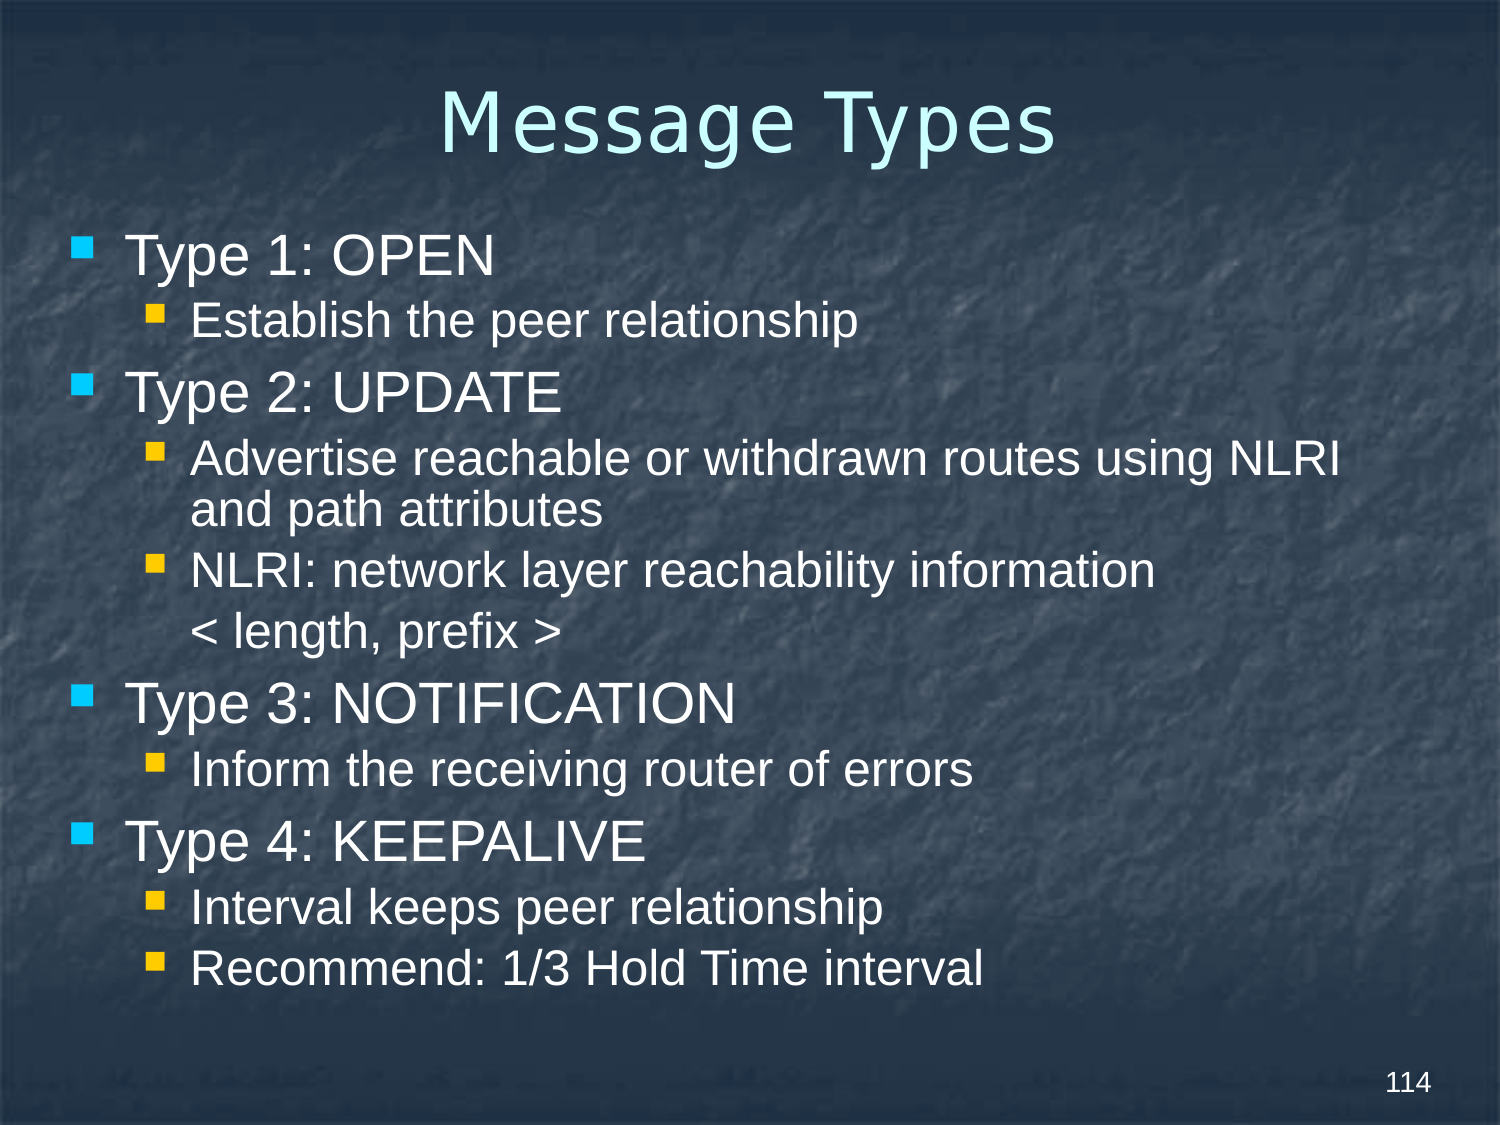

# Message Types
Type 1: OPEN
Establish the peer relationship
Type 2: UPDATE
Advertise reachable or withdrawn routes using NLRI and path attributes
NLRI: network layer reachability information
	< length, prefix >
Type 3: NOTIFICATION
Inform the receiving router of errors
Type 4: KEEPALIVE
Interval keeps peer relationship
Recommend: 1/3 Hold Time interval
114